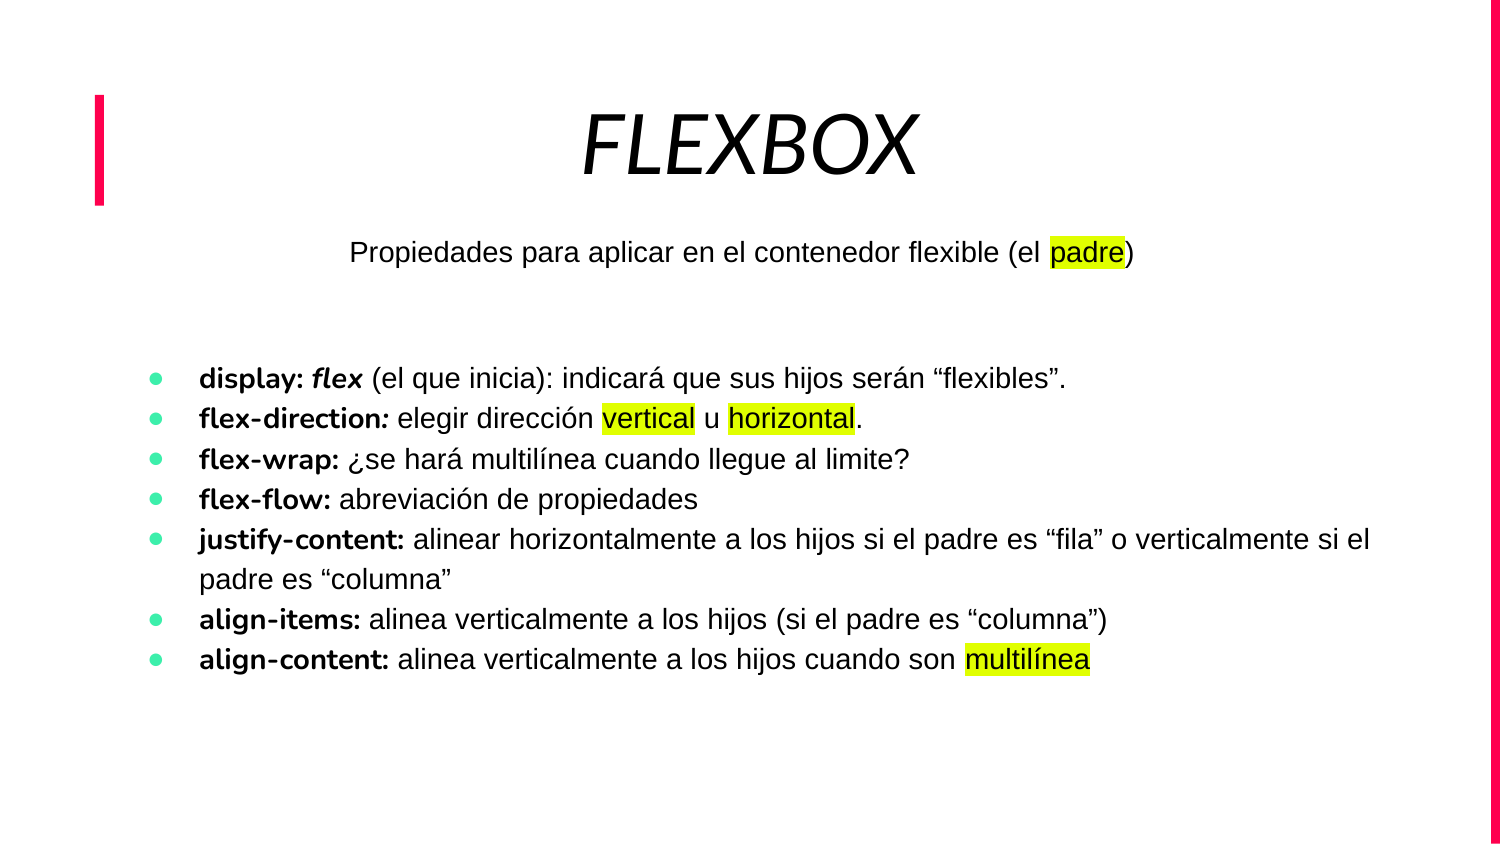

FLEXBOX
Propiedades para aplicar en el contenedor flexible (el padre)
display: flex (el que inicia): indicará que sus hijos serán “flexibles”.
flex-direction: elegir dirección vertical u horizontal.
flex-wrap: ¿se hará multilínea cuando llegue al limite?
flex-flow: abreviación de propiedades
justify-content: alinear horizontalmente a los hijos si el padre es “fila” o verticalmente si el padre es “columna”
align-items: alinea verticalmente a los hijos (si el padre es “columna”)
align-content: alinea verticalmente a los hijos cuando son multilínea